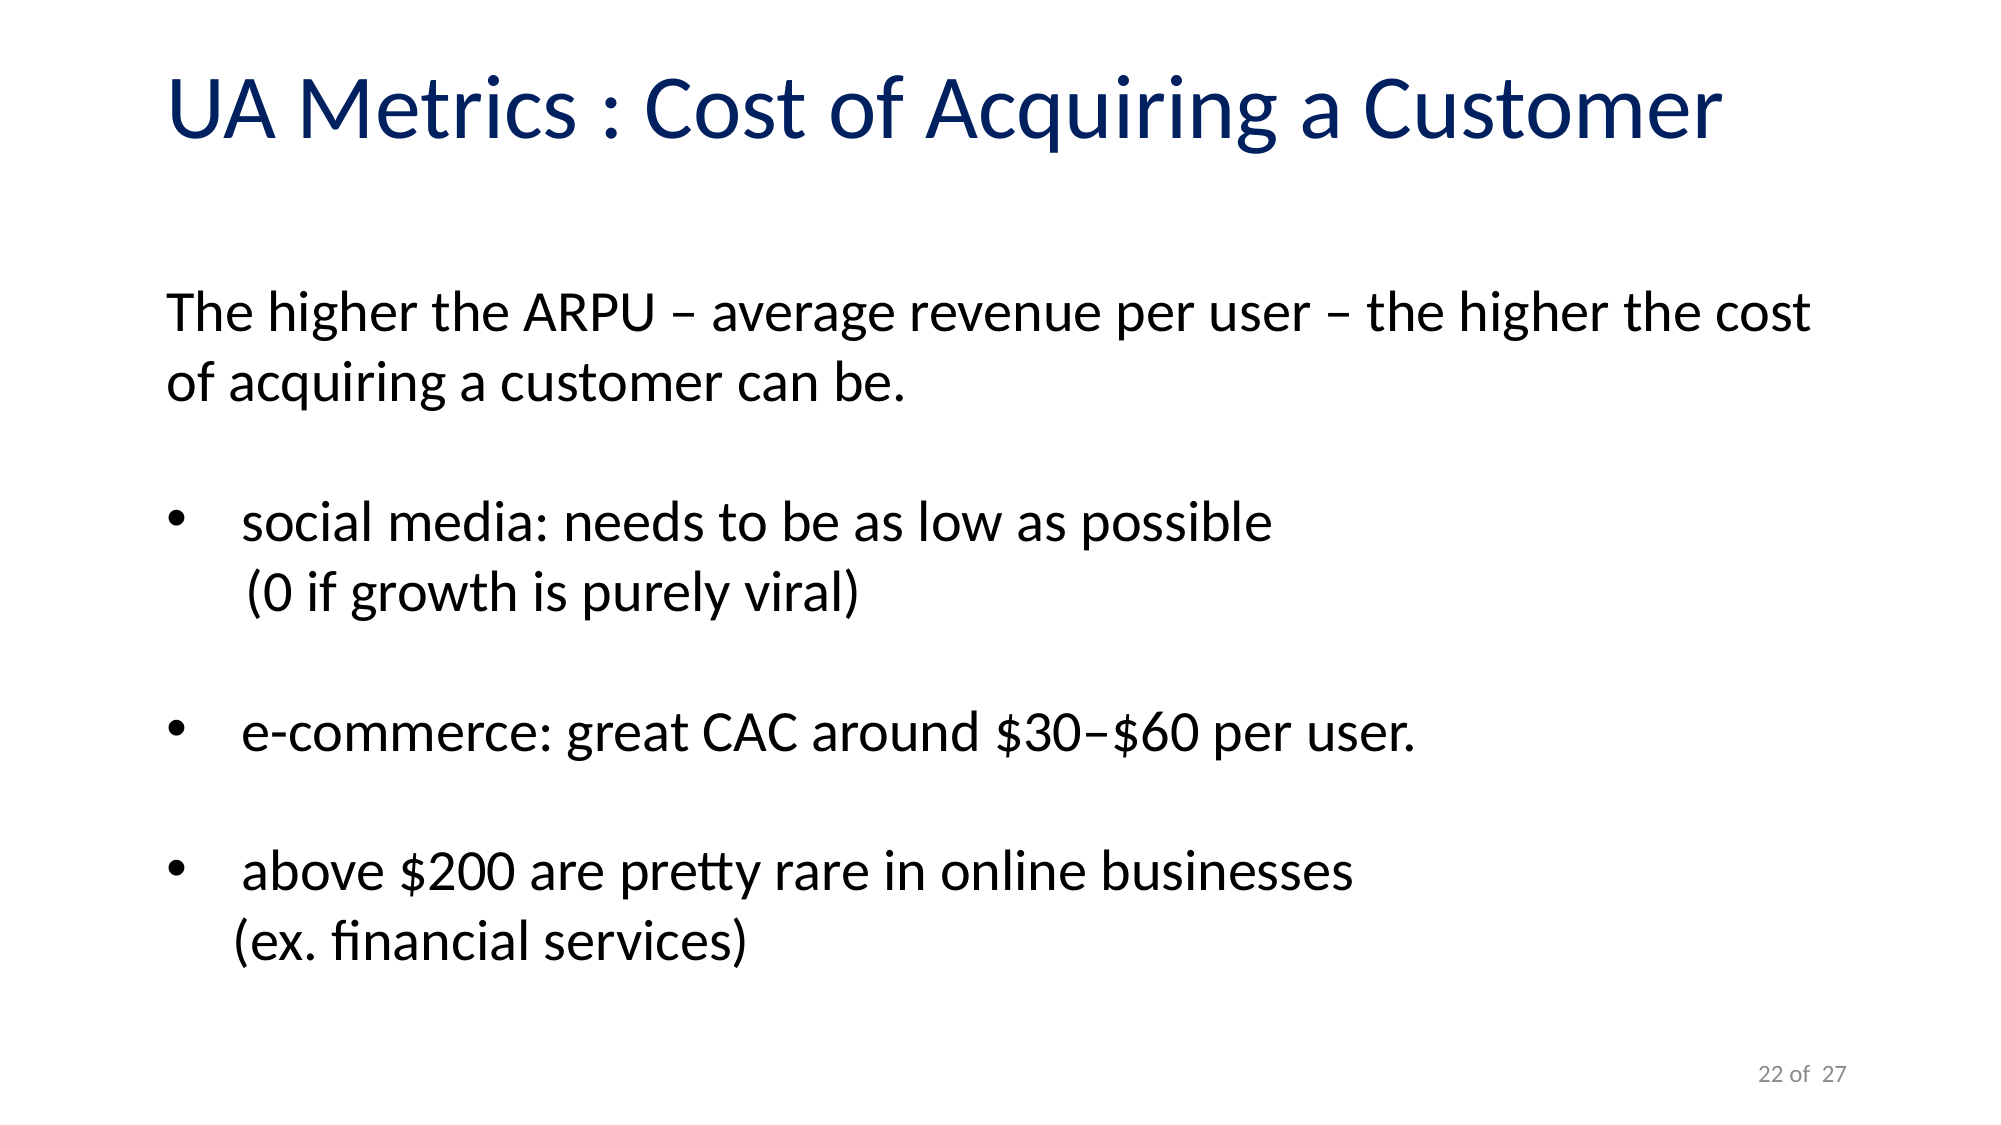

UA Metrics : Cost of Acquiring a Customer
The higher the ARPU – average revenue per user – the higher the cost of acquiring a customer can be.

social media: needs to be as low as possible
      (0 if growth is purely viral)

e-commerce: great CAC around $30–$60 per user.

above $200 are pretty rare in online businesses
     (ex. financial services)

22